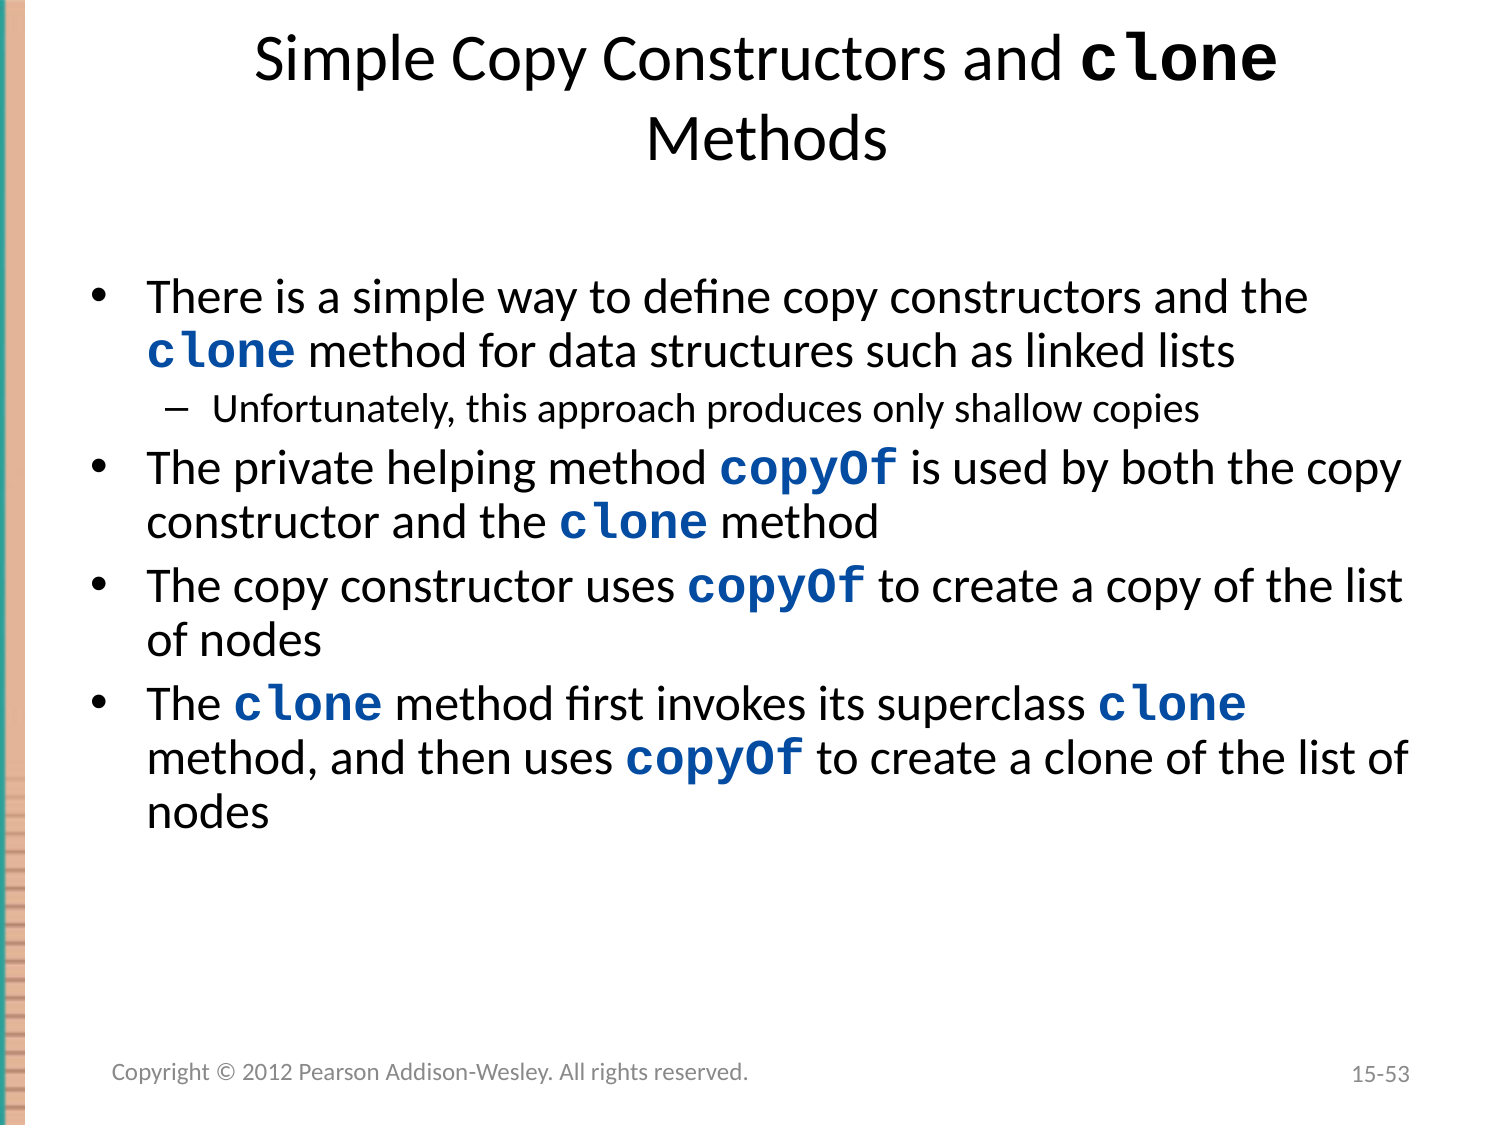

# Simple Copy Constructors and clone Methods
There is a simple way to define copy constructors and the clone method for data structures such as linked lists
Unfortunately, this approach produces only shallow copies
The private helping method copyOf is used by both the copy constructor and the clone method
The copy constructor uses copyOf to create a copy of the list of nodes
The clone method first invokes its superclass clone method, and then uses copyOf to create a clone of the list of nodes
Copyright © 2012 Pearson Addison-Wesley. All rights reserved.
15-53